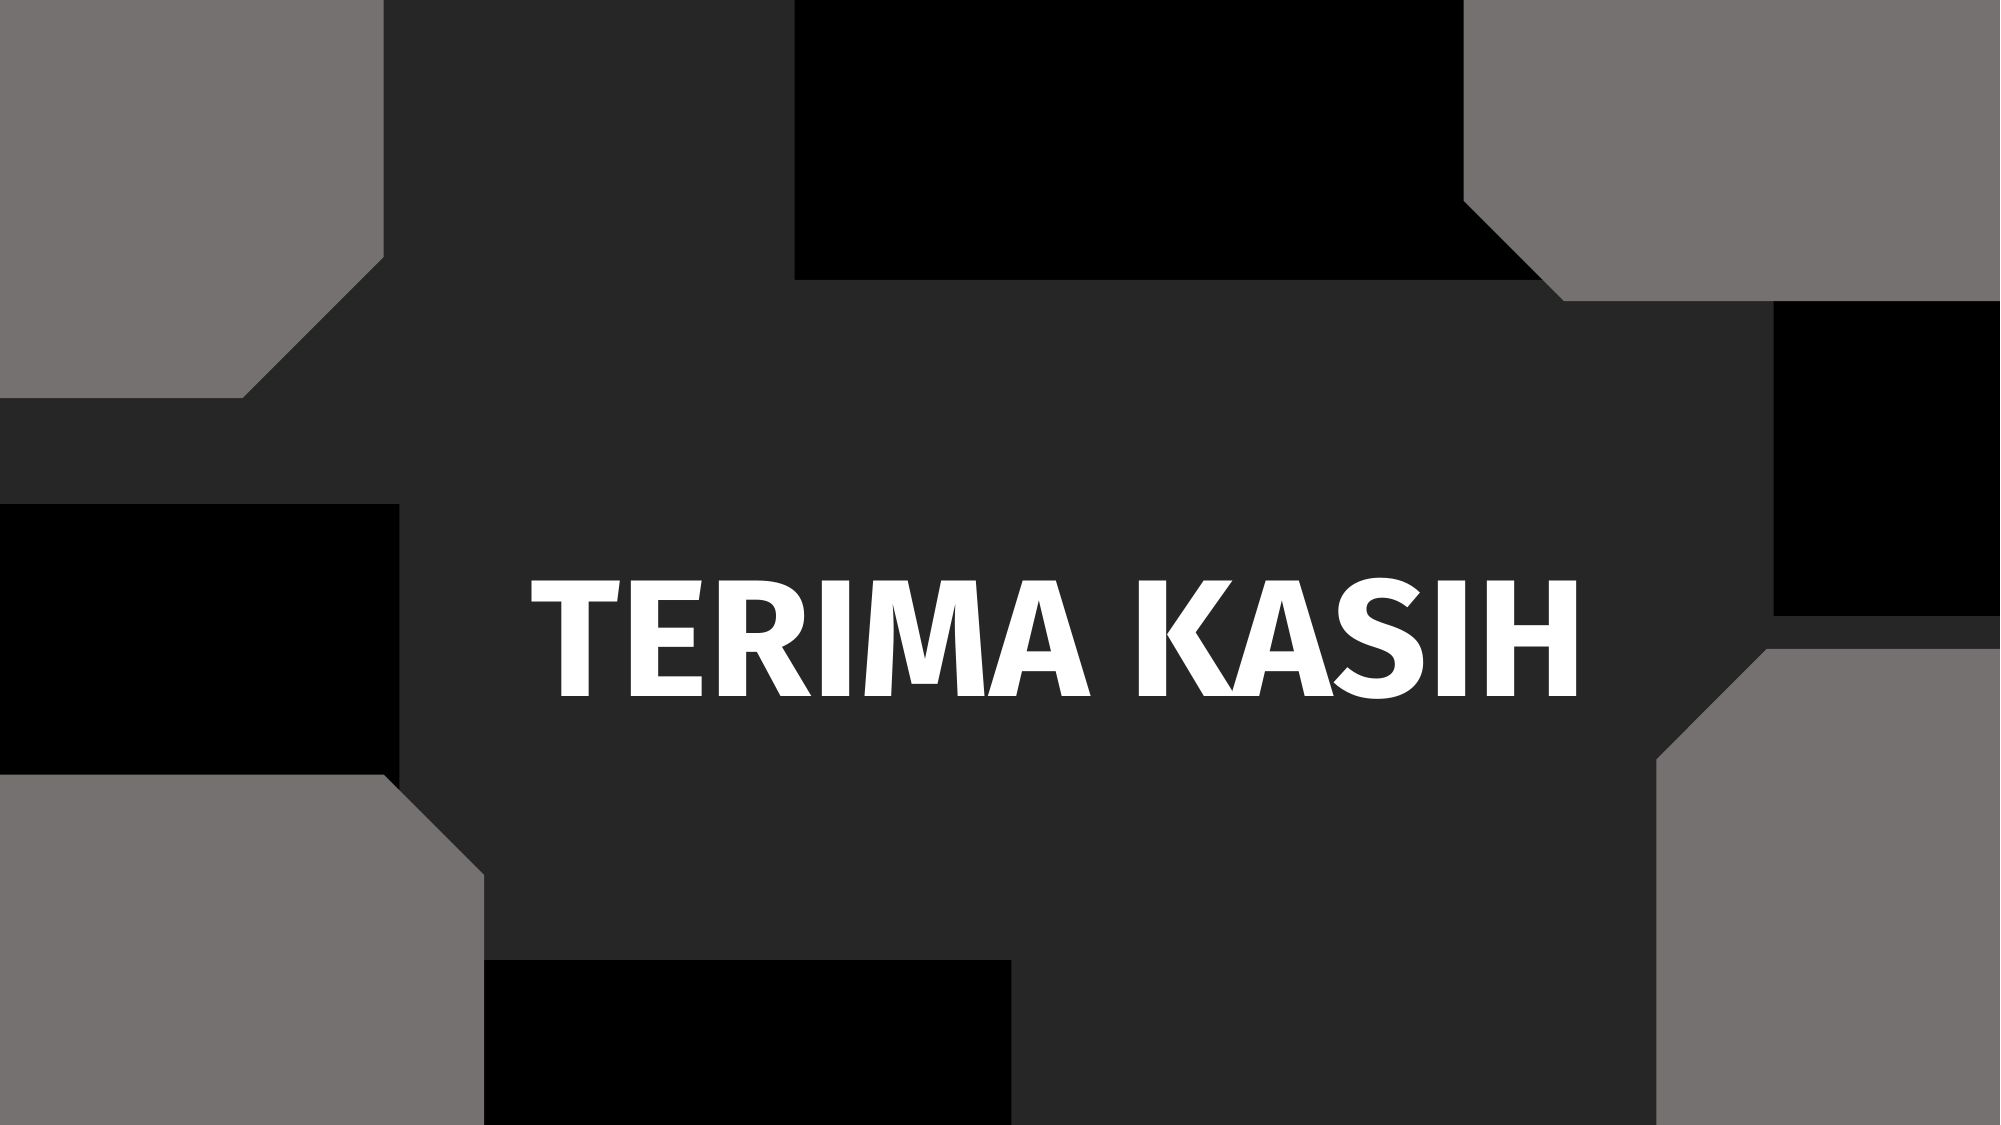

# Presentasi Website Perpustakaan

TERIMA KASIH
- By Mohammad Aqil Athvihaz

HOME PAGE